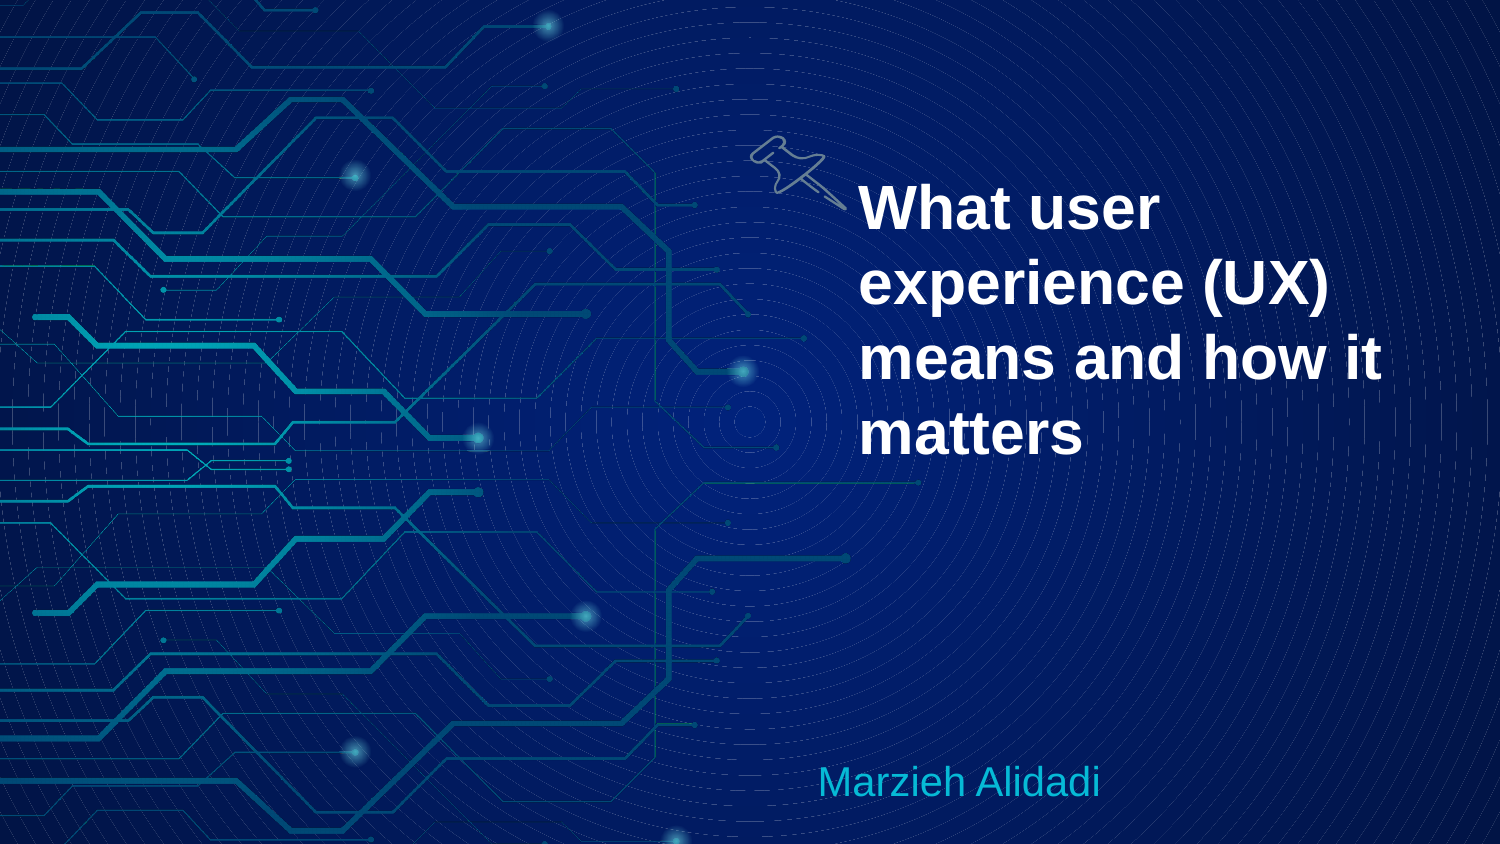

# What user experience (UX) means and how it matters

Marzieh Alidadi